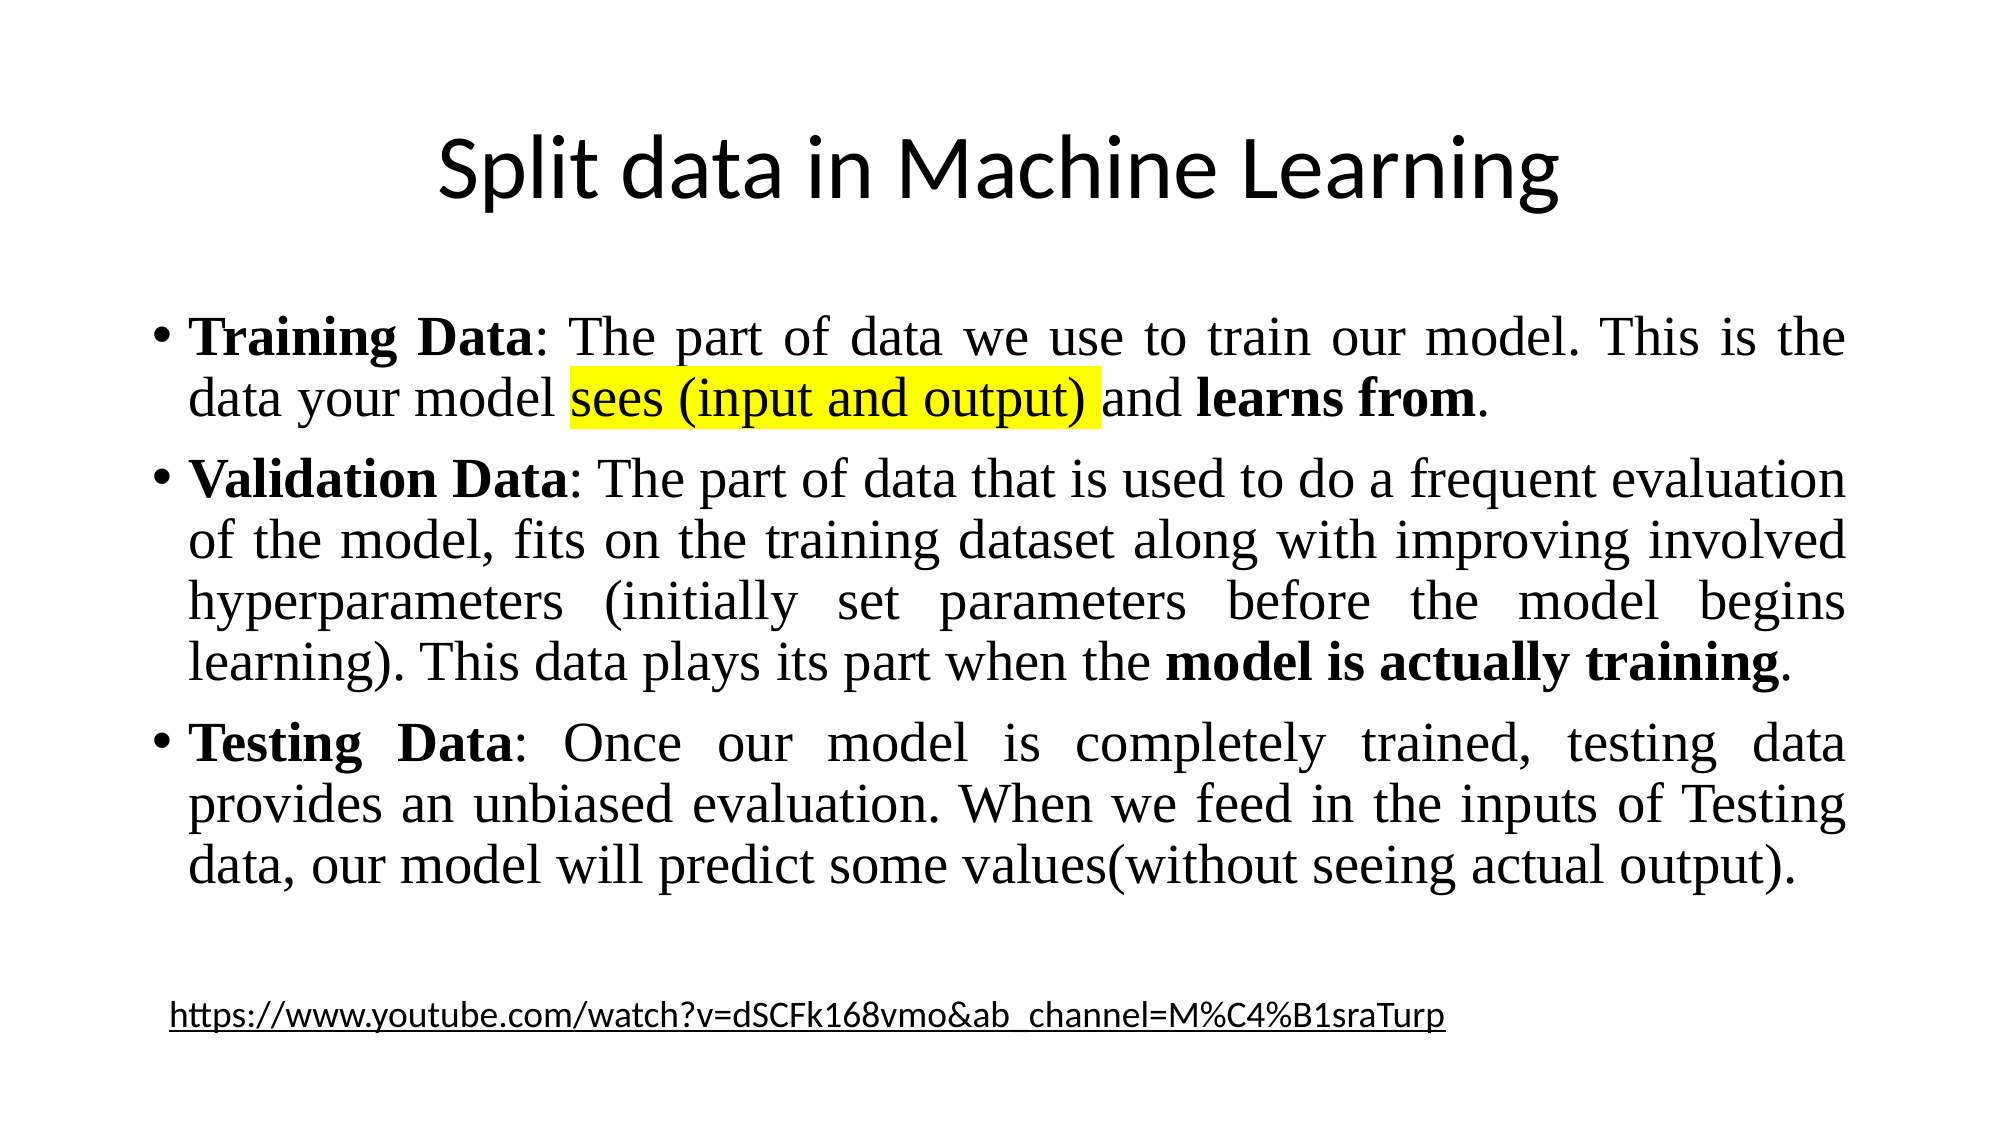

# Split data in Machine Learning
Training Data: The part of data we use to train our model. This is the data your model sees (input and output) and learns from.
Validation Data: The part of data that is used to do a frequent evaluation of the model, fits on the training dataset along with improving involved hyperparameters (initially set parameters before the model begins learning). This data plays its part when the model is actually training.
Testing Data: Once our model is completely trained, testing data provides an unbiased evaluation. When we feed in the inputs of Testing data, our model will predict some values(without seeing actual output).
https://www.youtube.com/watch?v=dSCFk168vmo&ab_channel=M%C4%B1sraTurp